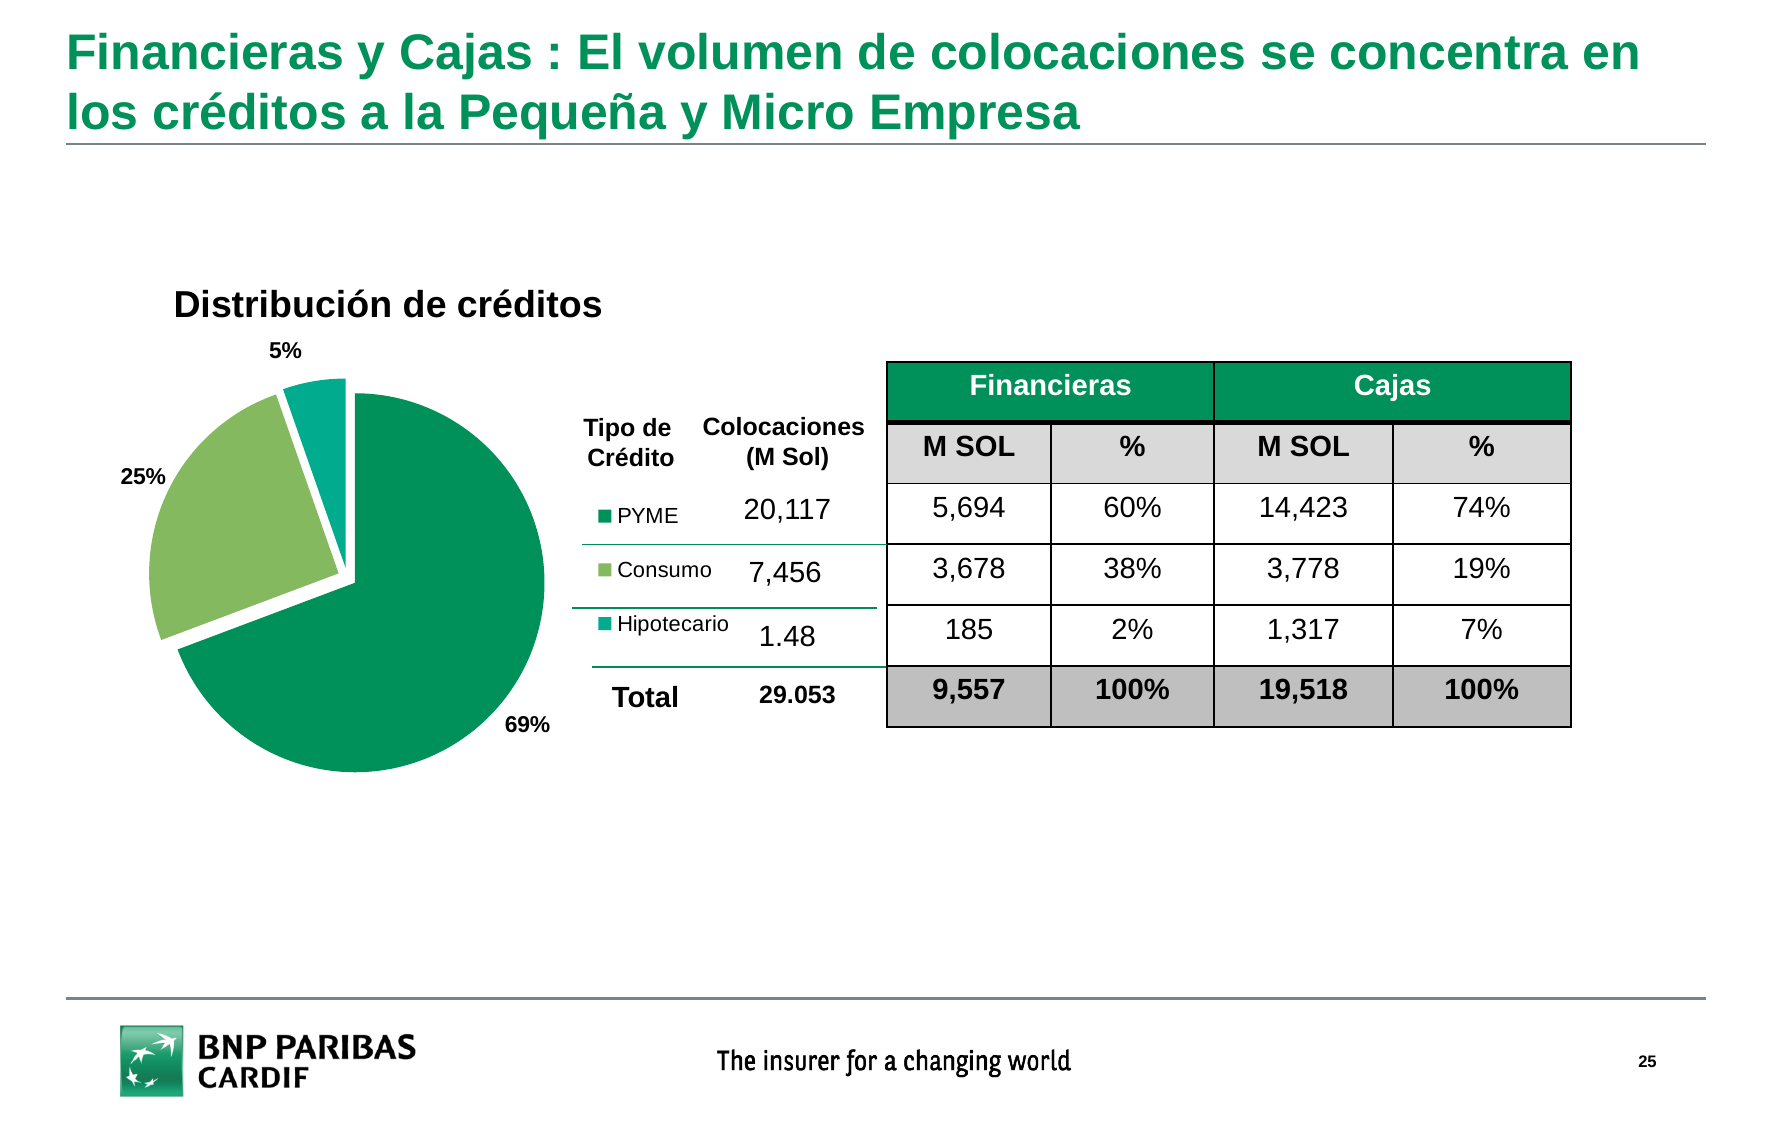

# Financieras y Cajas : El volumen de colocaciones se concentra en los créditos a la Pequeña y Micro Empresa
Distribución de créditos

### Chart

| Category |  |
|---|---|
| PYME | 0.6927557024882826 |
| Consumo | 0.2536504802689778 |
| Hipotecario | 0.0535938172427397 |
| Financieras |  | Cajas |  |
| --- | --- | --- | --- |
| M SOL | % | M SOL | % |
| 5,694 | 60% | 14,423 | 74% |
| 3,678 | 38% | 3,778 | 19% |
| 185 | 2% | 1,317 | 7% |
| 9,557 | 100% | 19,518 | 100% |
Colocaciones
(M Sol)
Tipo de
Crédito
20,117
7,456
1.48
Total
29.053
25